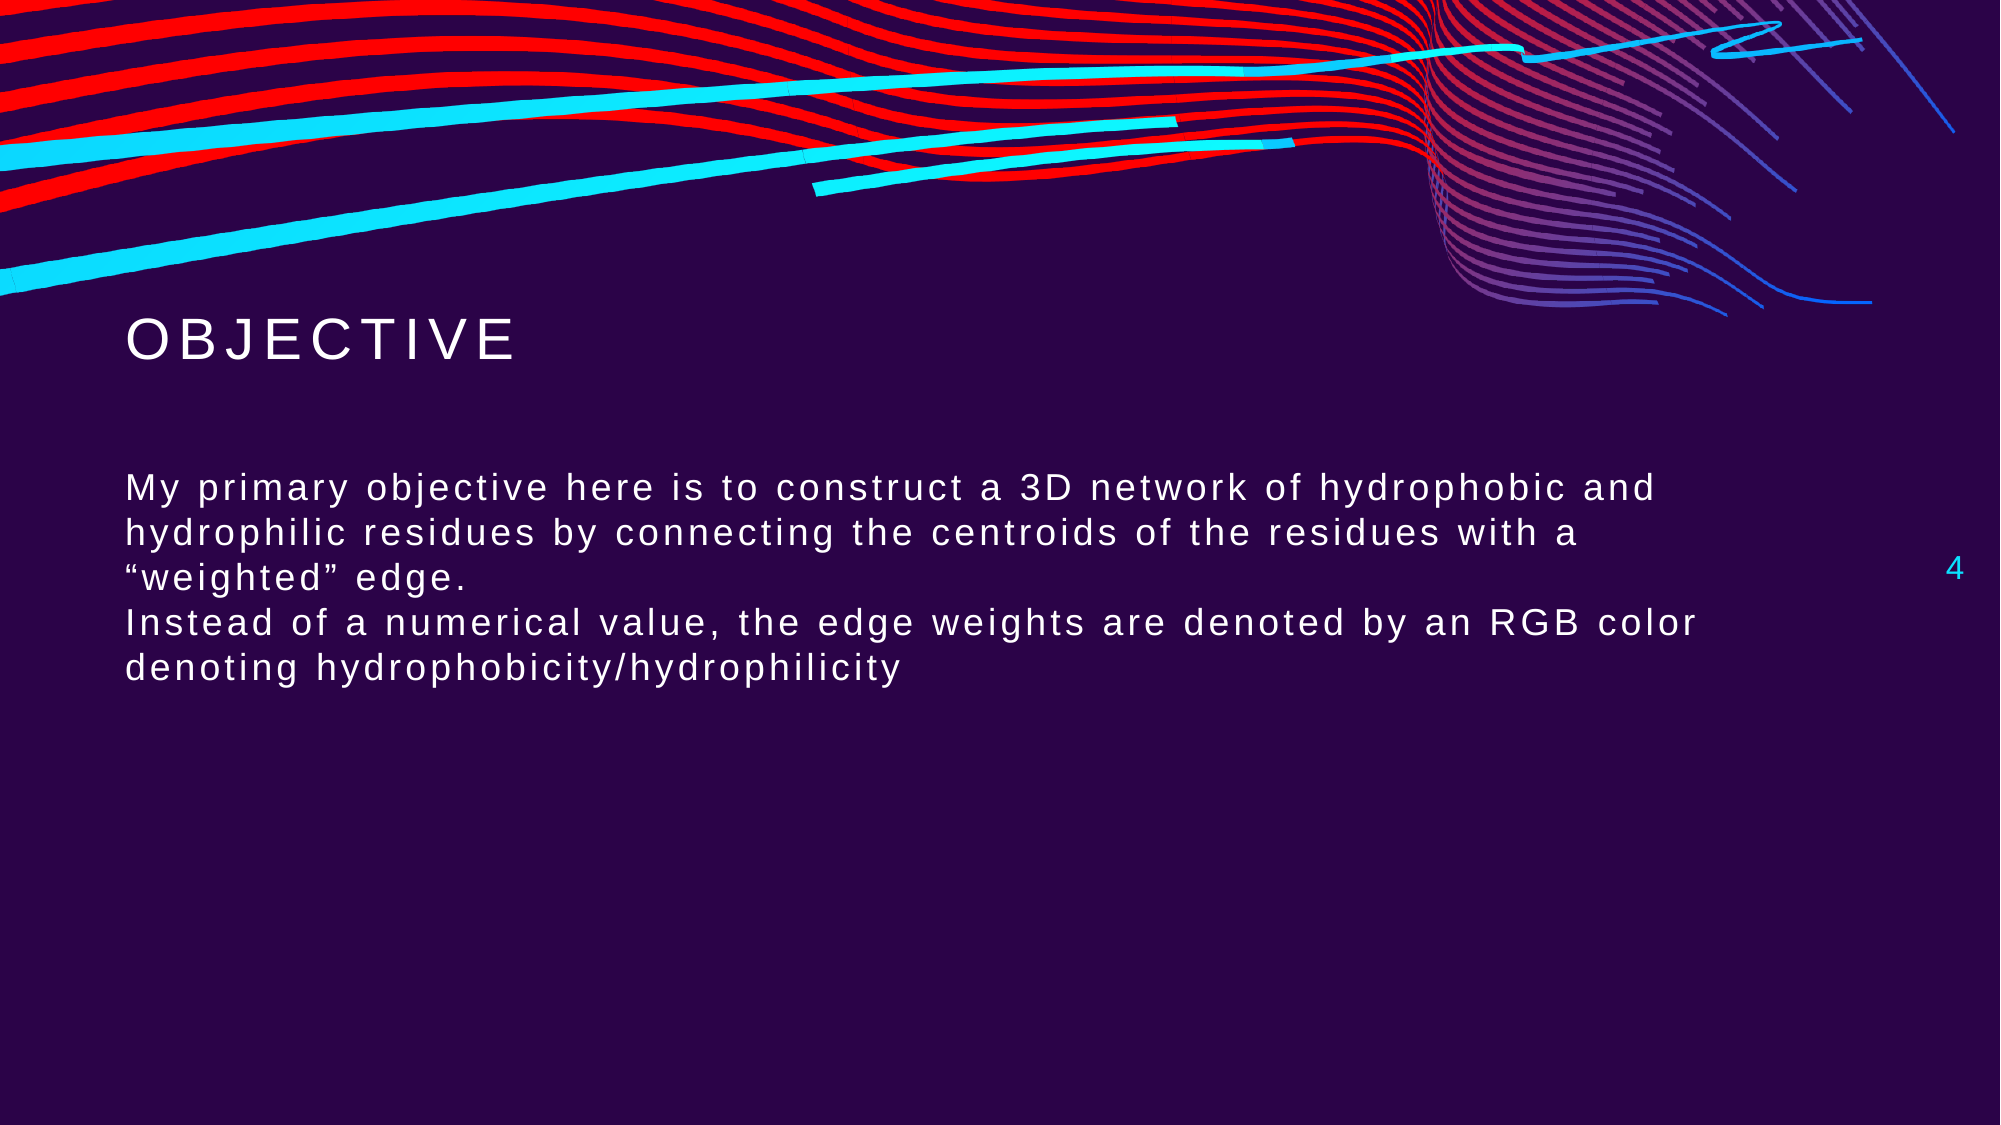

# Objective
My primary objective here is to construct a 3D network of hydrophobic and hydrophilic residues by connecting the centroids of the residues with a “weighted” edge.
Instead of a numerical value, the edge weights are denoted by an RGB color denoting hydrophobicity/hydrophilicity
4